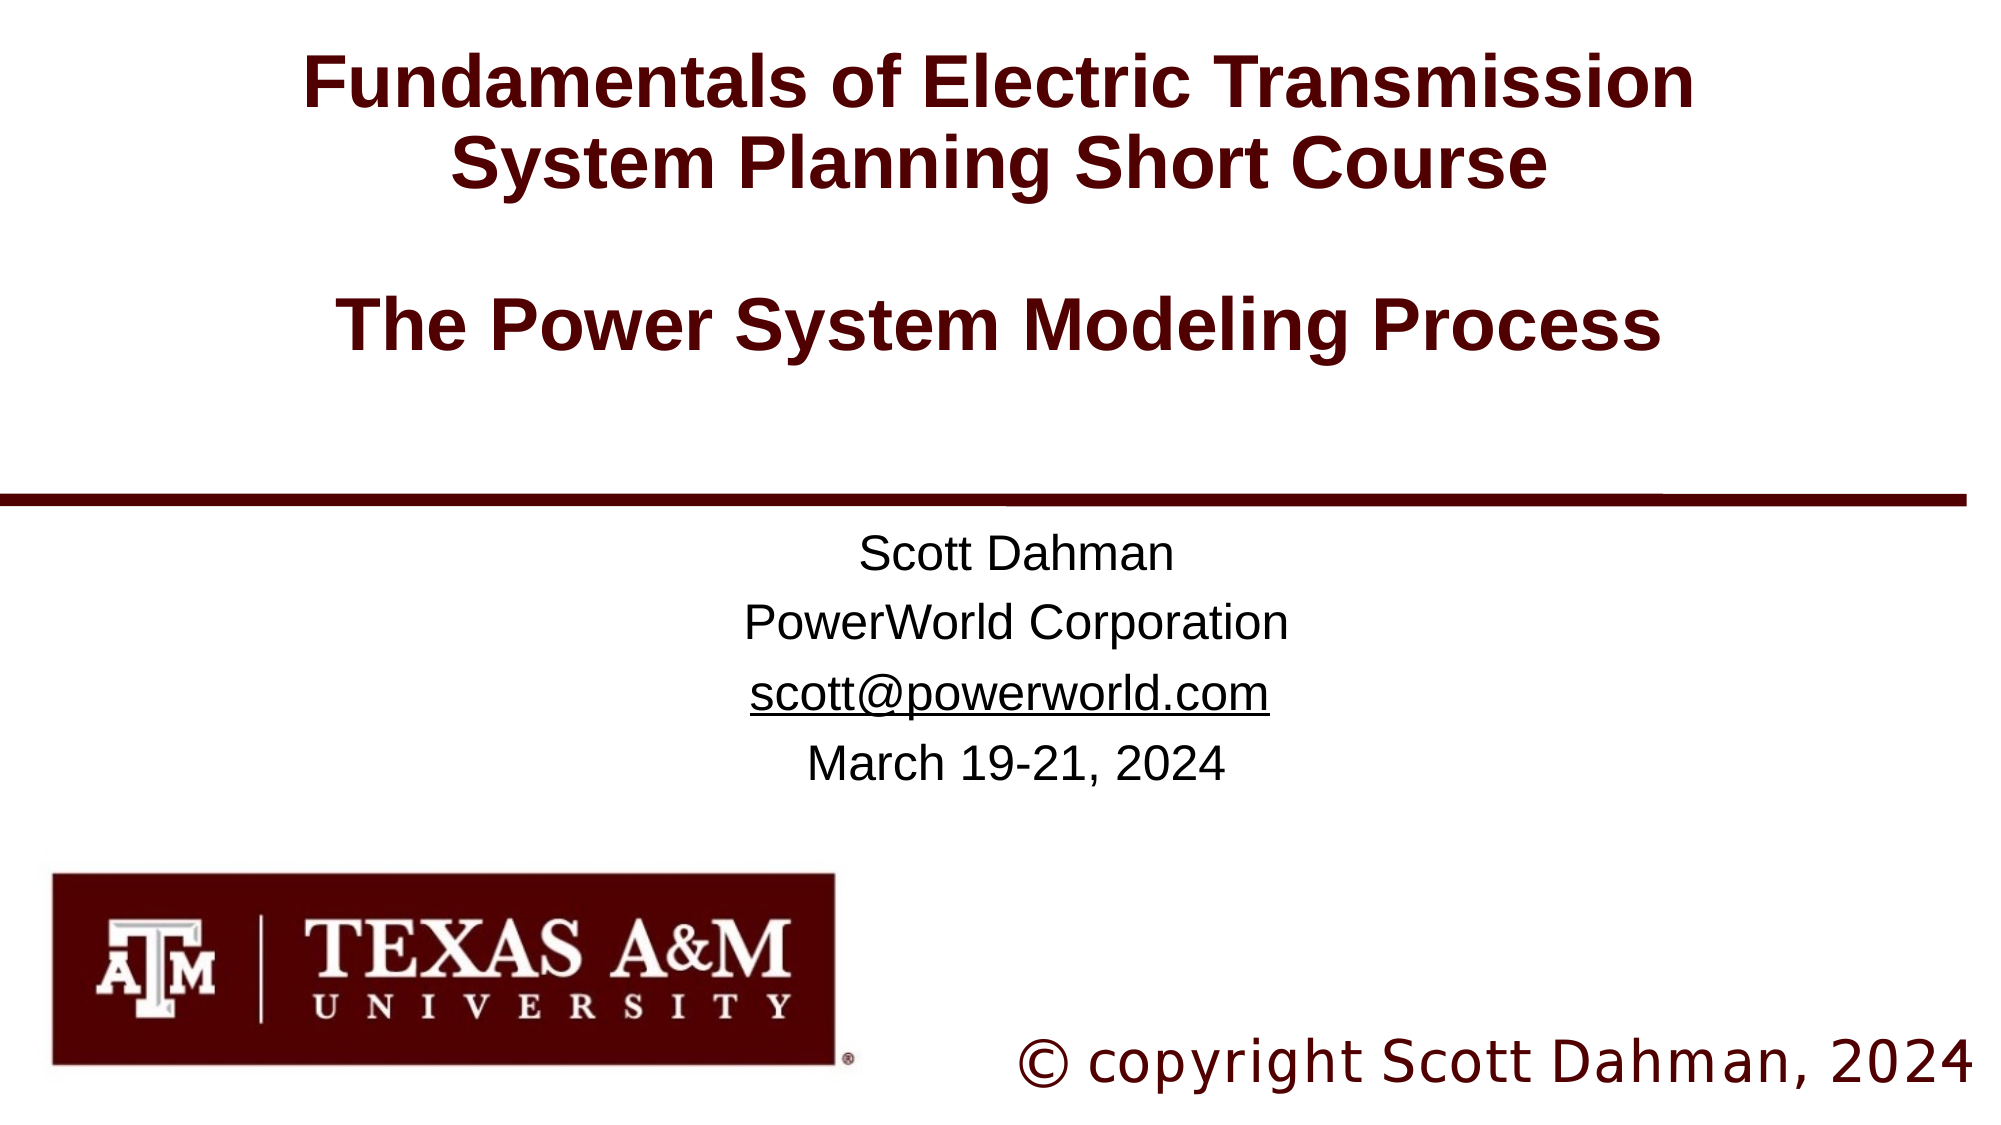

# Fundamentals of Electric Transmission System Planning Short Course The Power System Modeling Process
Scott Dahman
PowerWorld Corporation
scott@powerworld.com
March 19-21, 2024
© copyright Scott Dahman, 2024